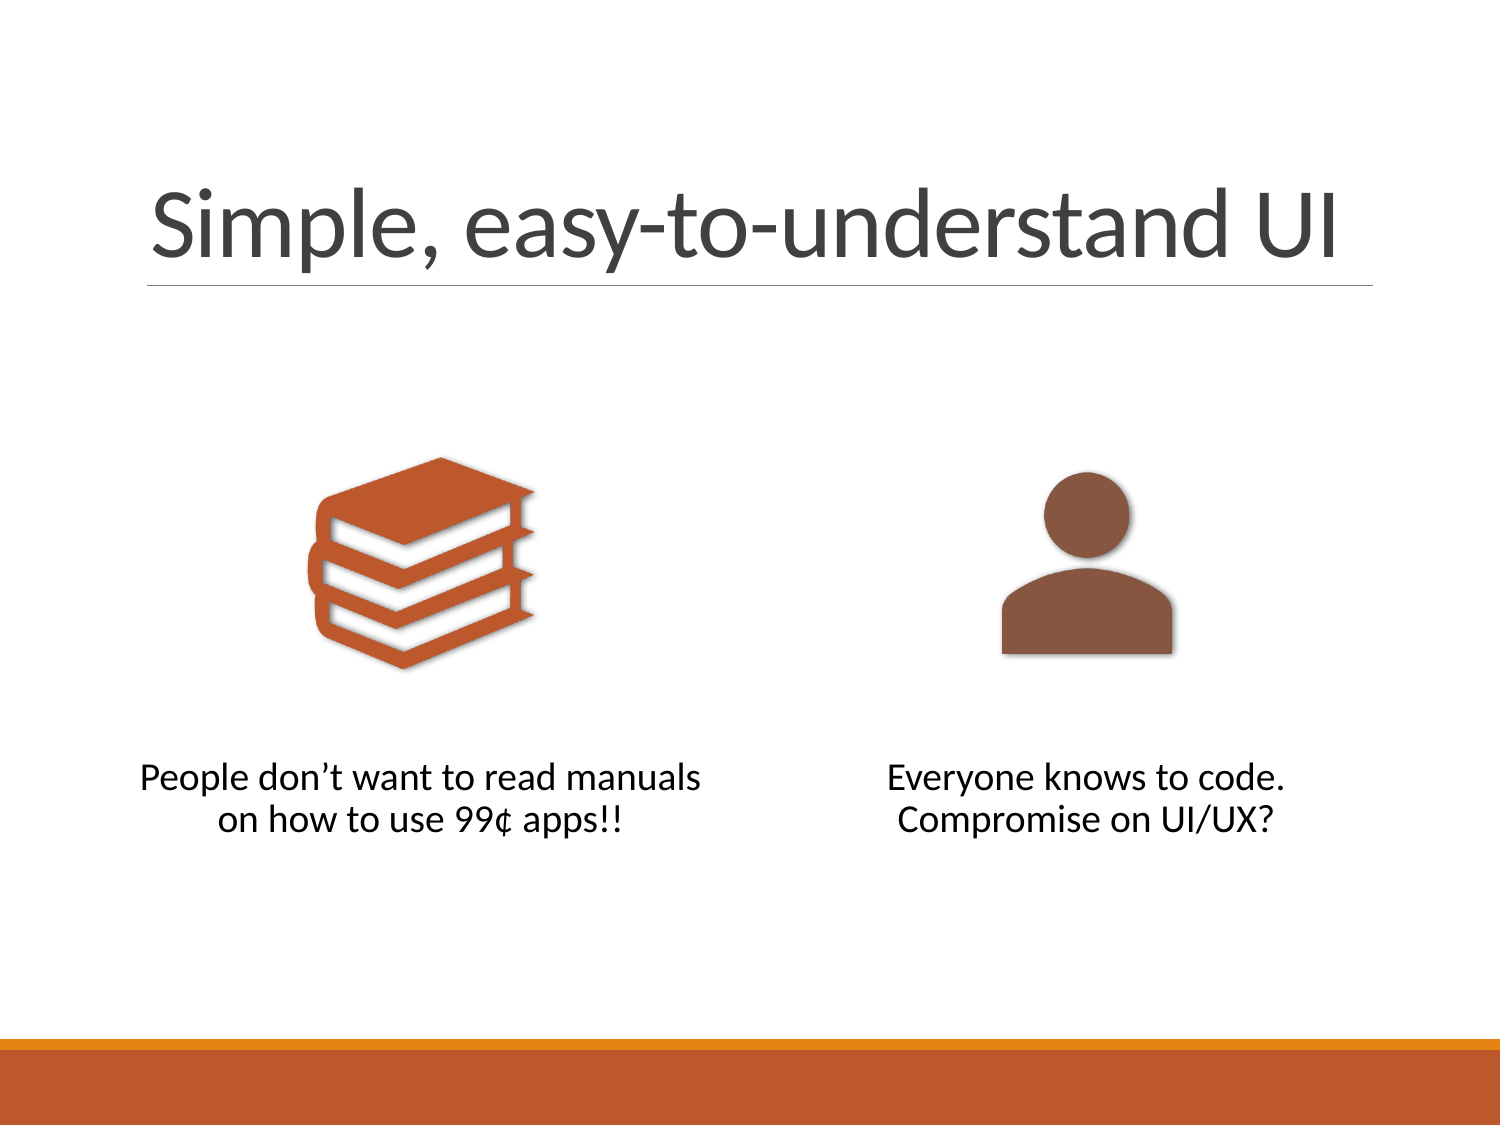

# Simple, easy-to-understand UI
People don’t want to read manuals on how to use 99¢ apps!!
Everyone knows to code. Compromise on UI/UX?